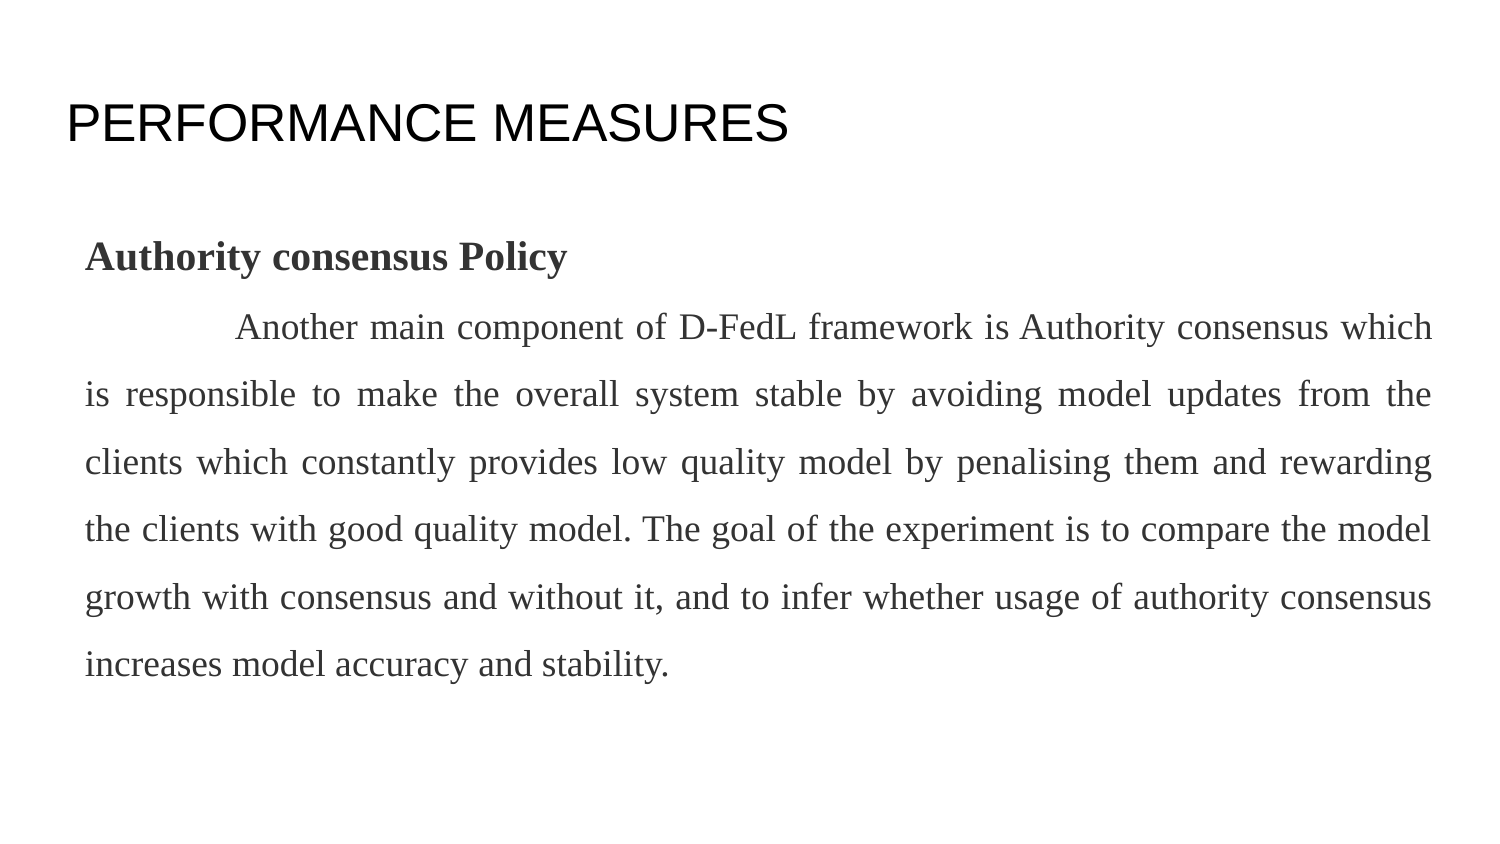

# PERFORMANCE MEASURES
Authority consensus Policy
	Another main component of D-FedL framework is Authority consensus which is responsible to make the overall system stable by avoiding model updates from the clients which constantly provides low quality model by penalising them and rewarding the clients with good quality model. The goal of the experiment is to compare the model growth with consensus and without it, and to infer whether usage of authority consensus increases model accuracy and stability.